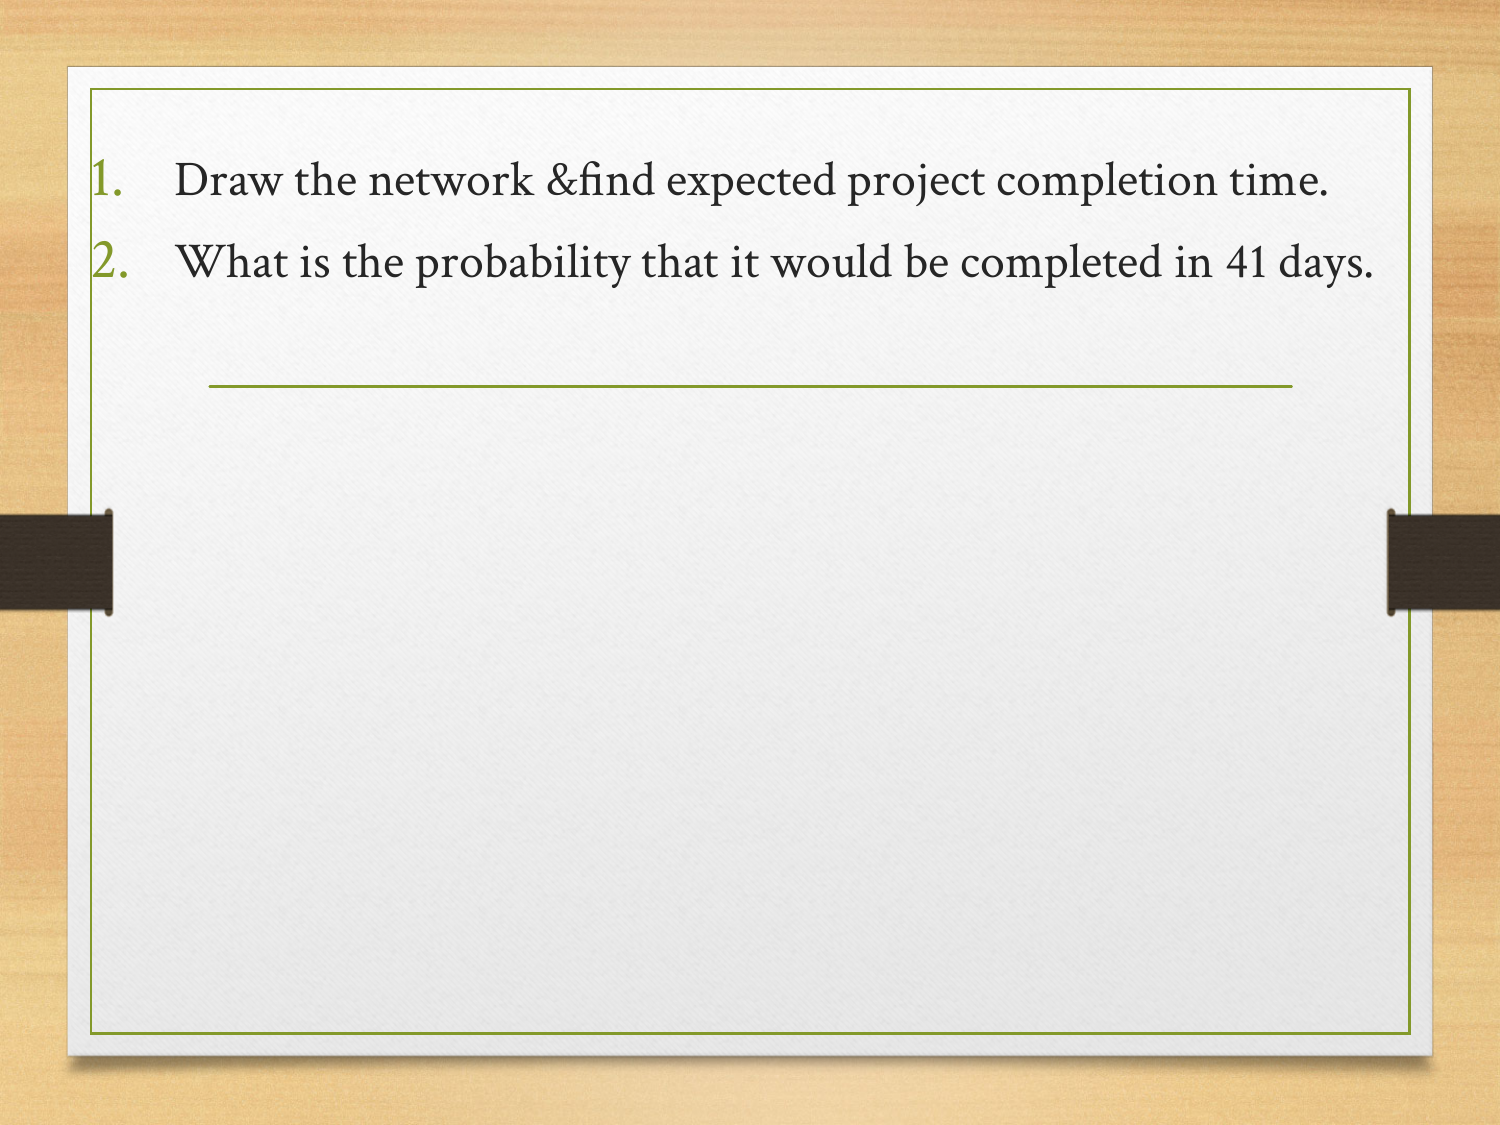

Draw the network &find expected project completion time.
What is the probability that it would be completed in 41 days.